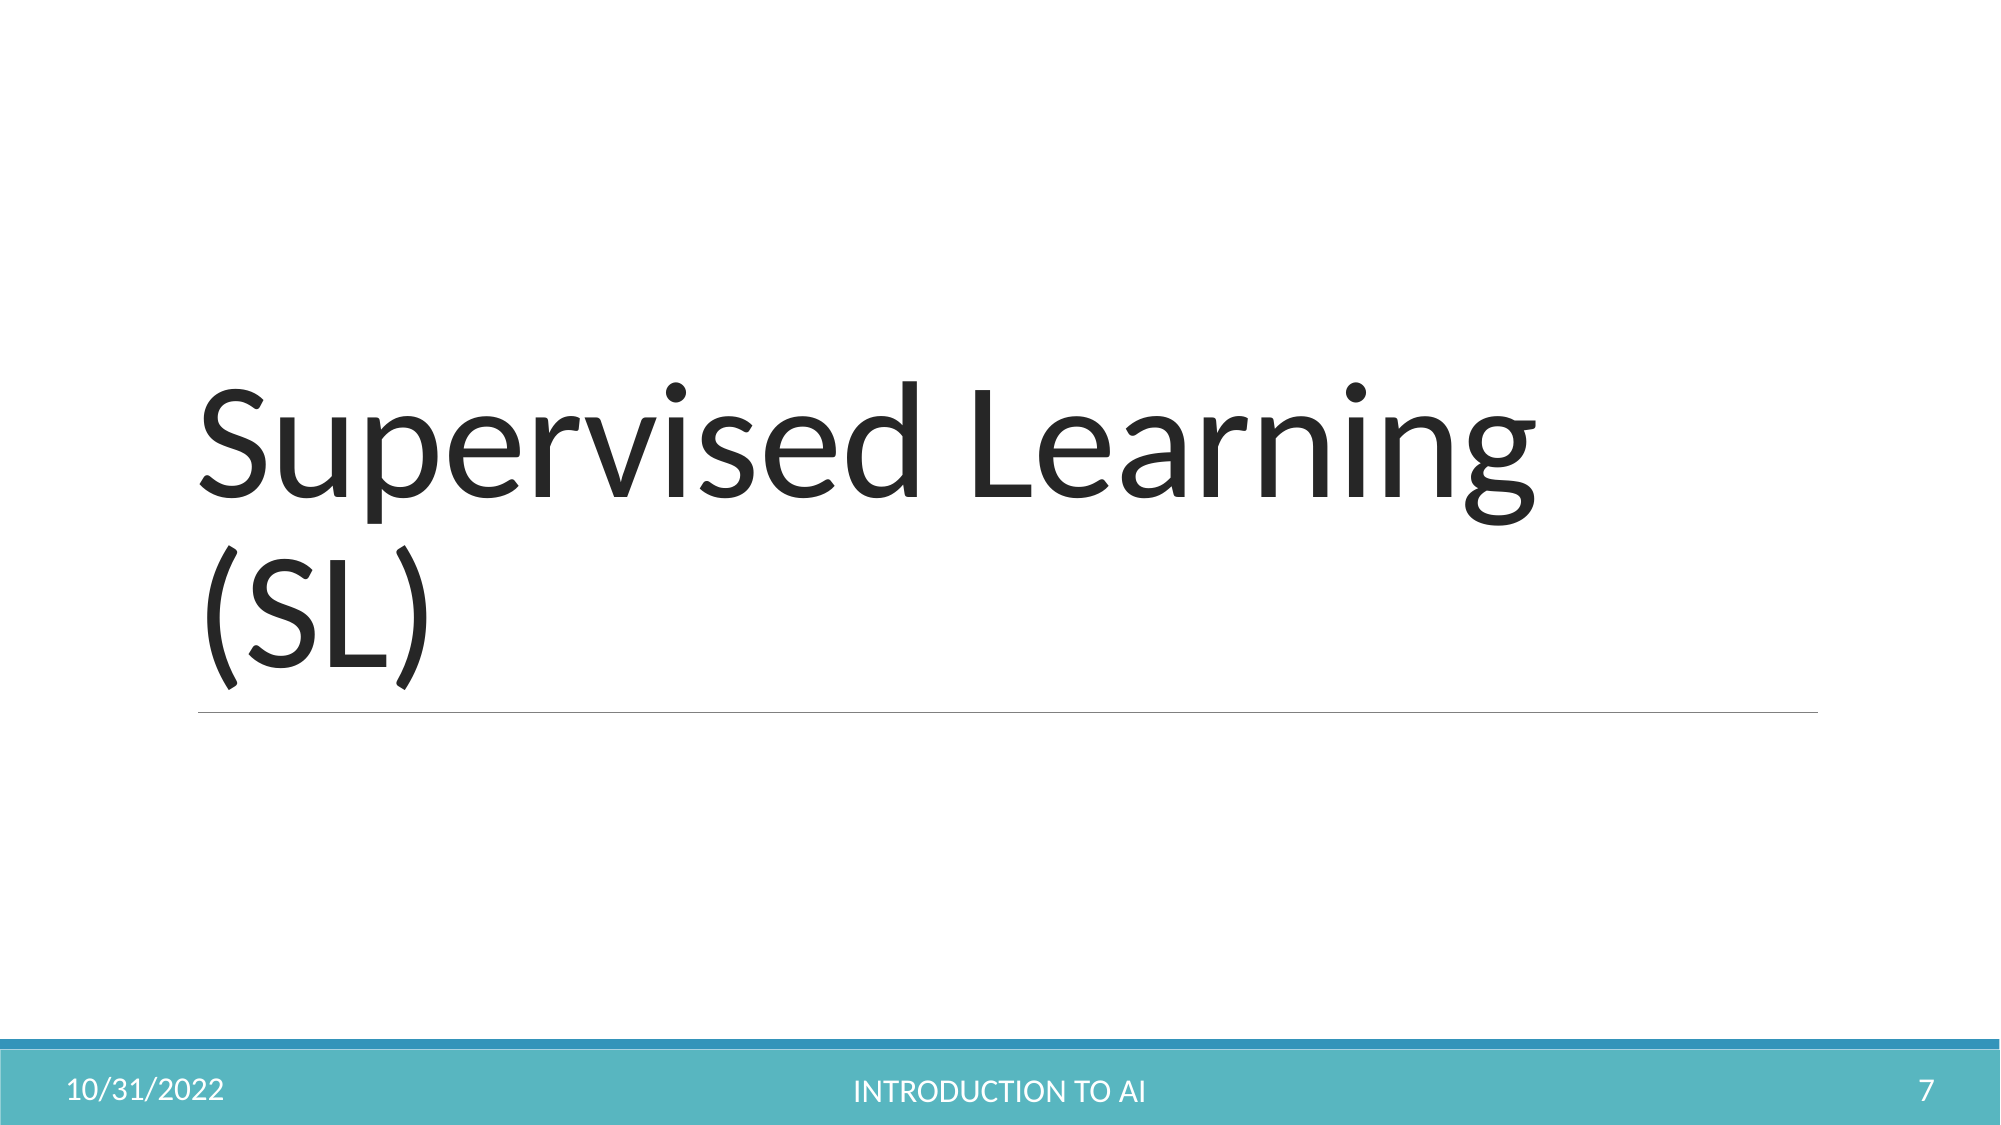

# Supervised Learning (SL)

10/31/2022
7
Introduction to AI